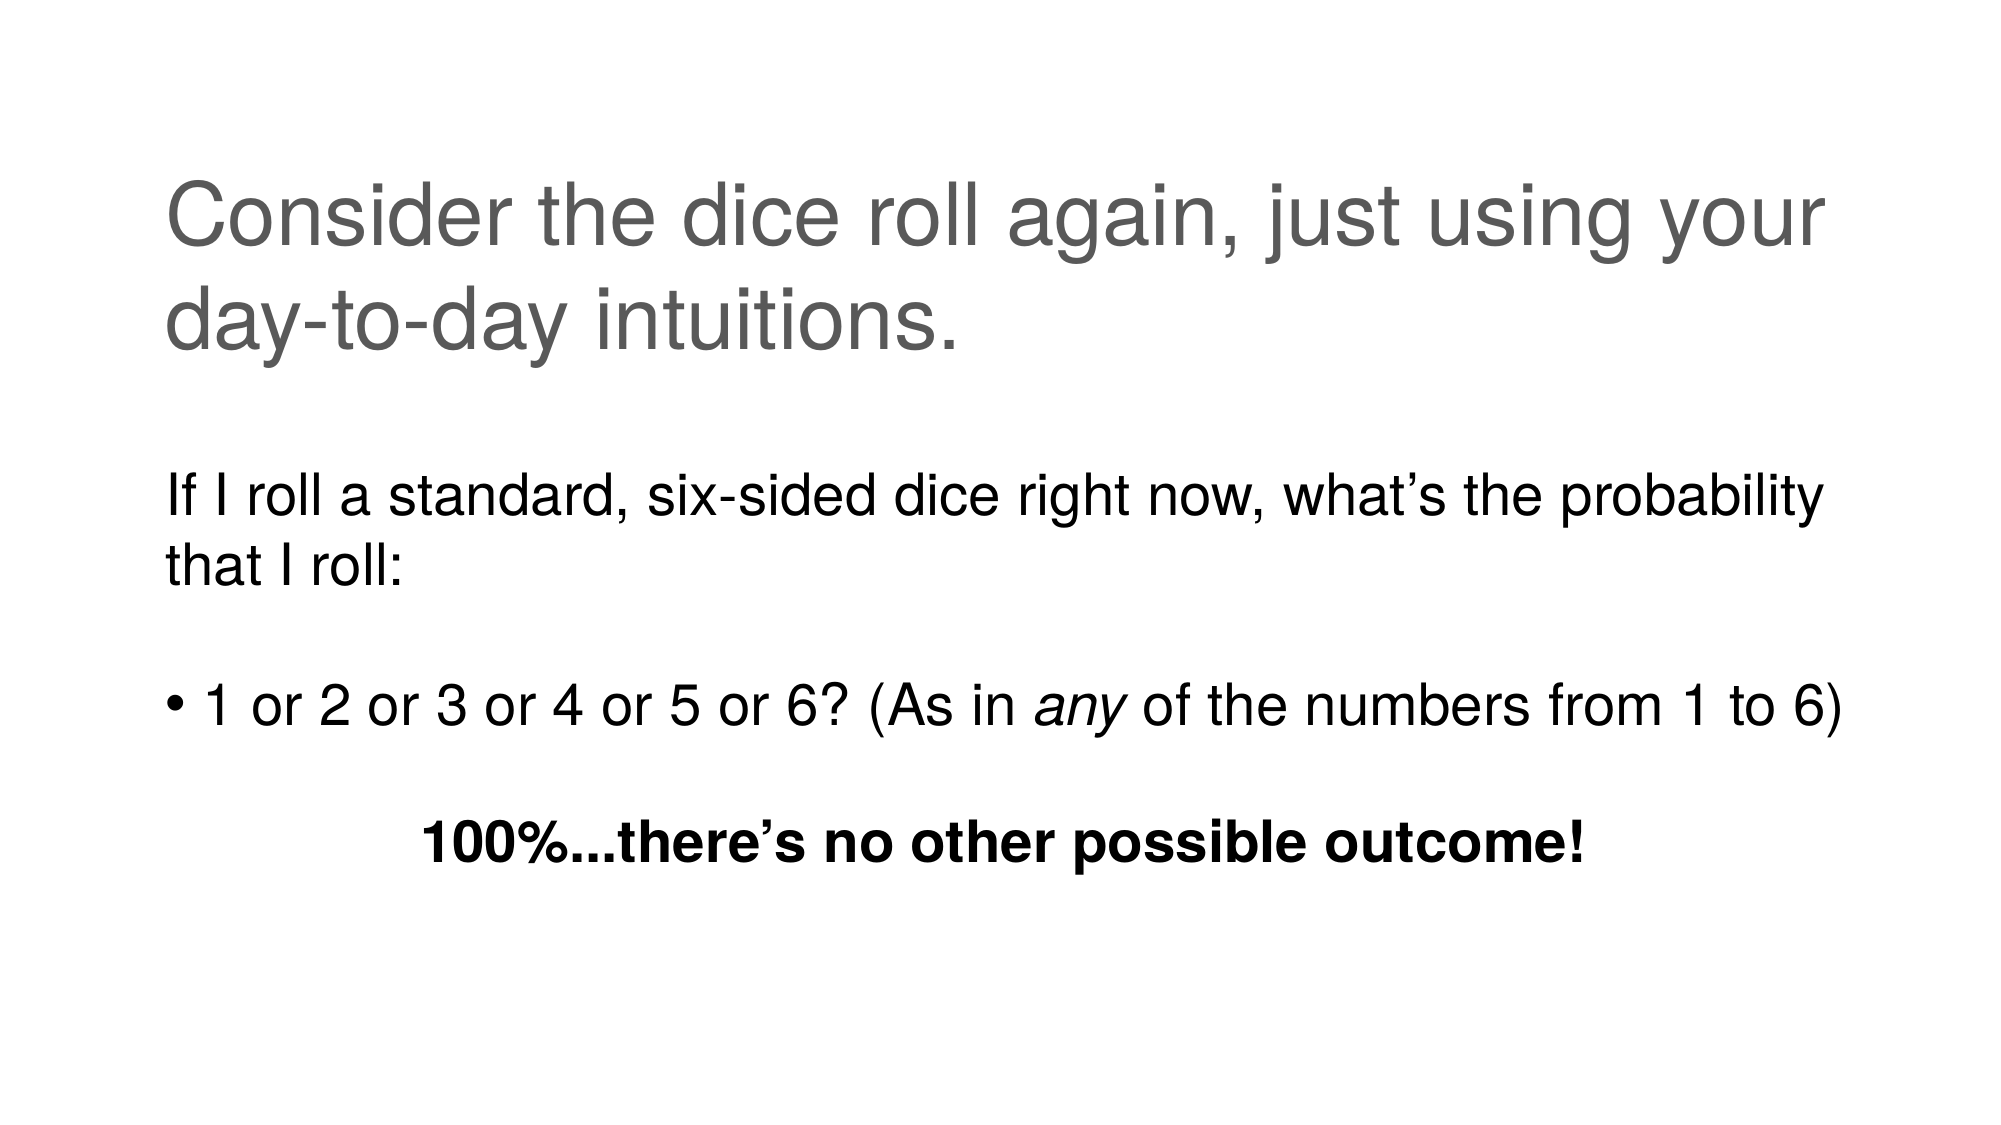

# Consider the dice roll again, just using your day-to-day intuitions.
If I roll a standard, six-sided dice right now, what’s the probability that I roll:

1 or 2 or 3 or 4 or 5 or 6? (As in any of the numbers from 1 to 6)
100%...there’s no other possible outcome!